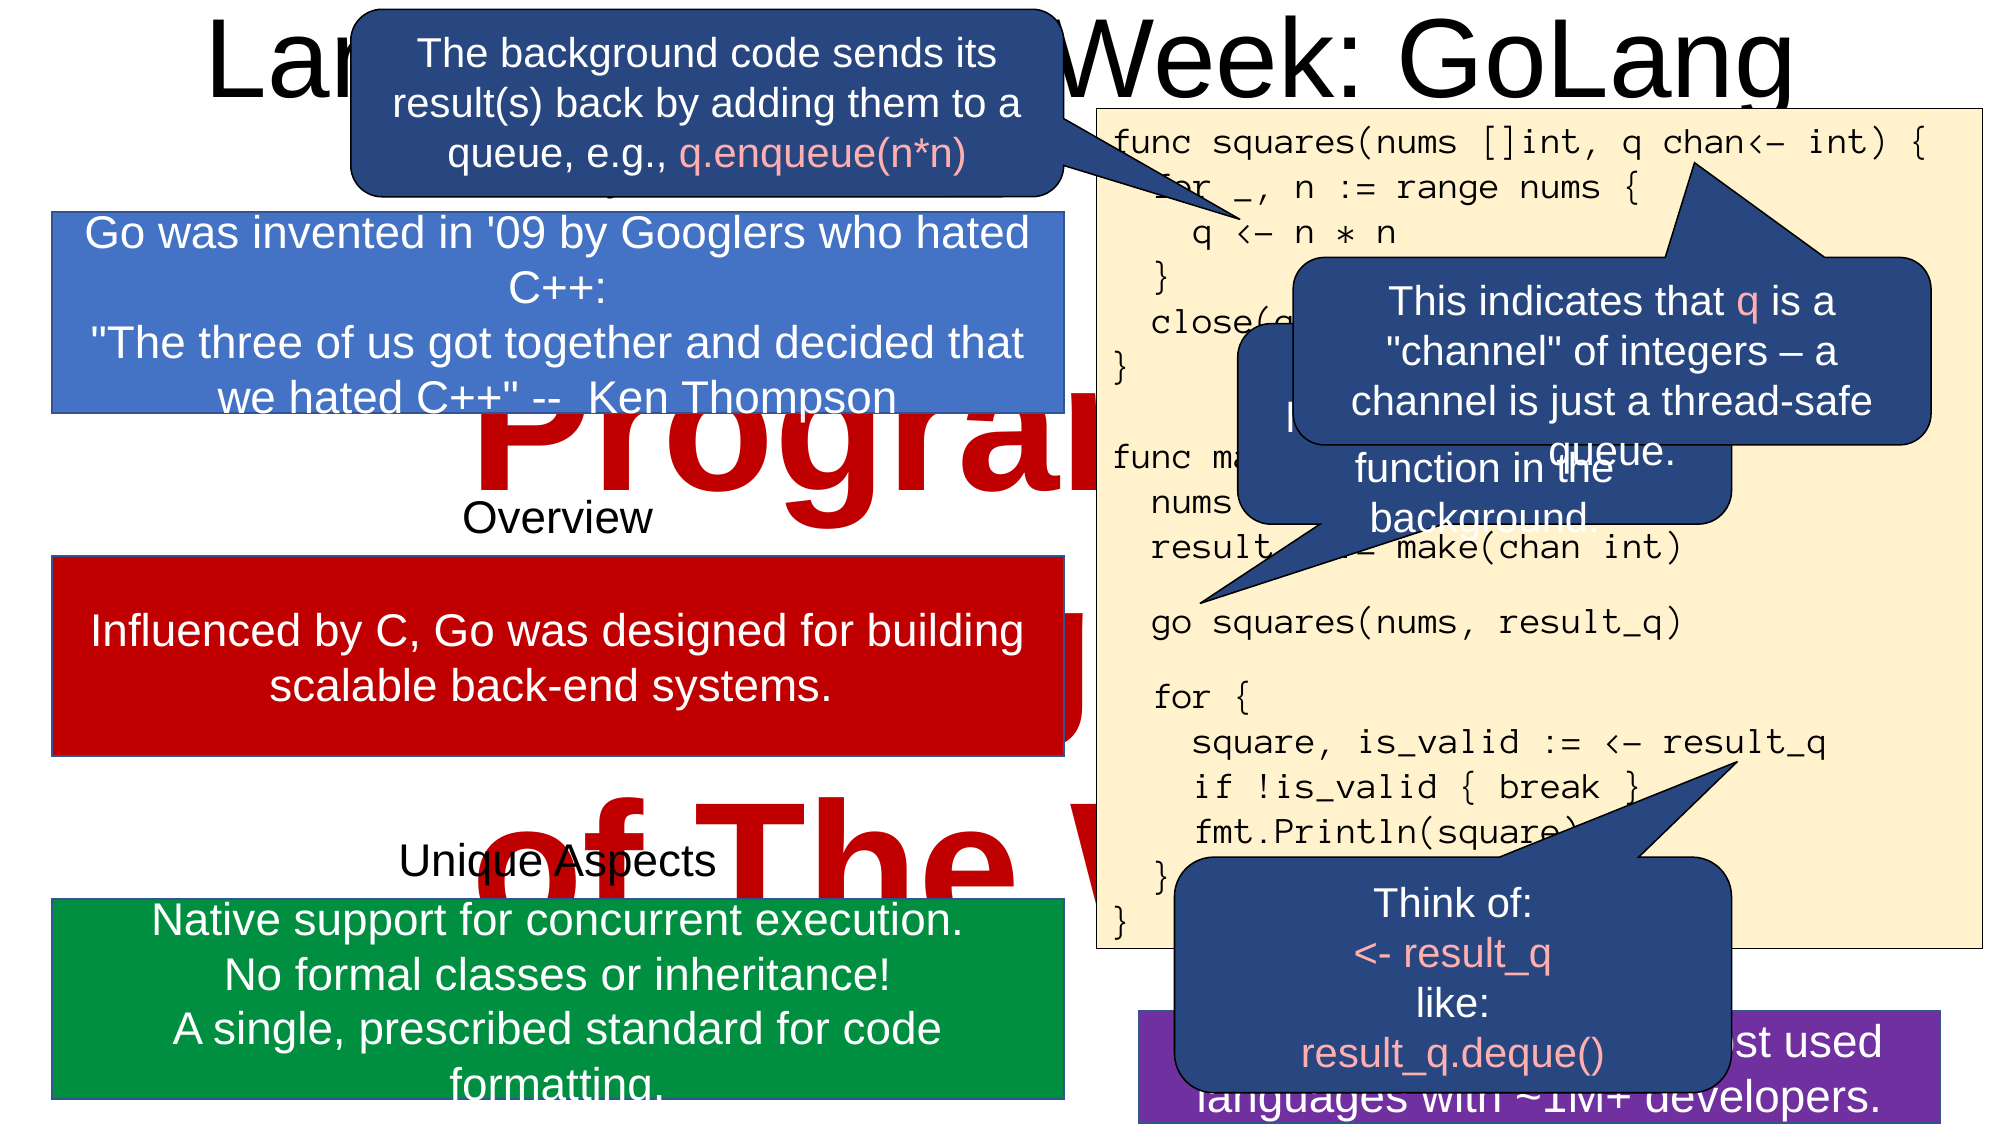

Language of the Week: GoLang
The background code sends its result(s) back by adding them to a queue, e.g., q.enqueue(n*n)

func squares(nums []int, q chan<- int) {
  for _, n := range nums {
    q <- n * n
  }
  close(q)       // close channel
}

func main() {
  nums := []int{1, 2, 3, 4, 5}
  result_q := make(chan int)

  go squares(nums, result_q)

  for {
    square, is_valid := <- result_q
    if !is_valid { break }
    fmt.Println(square)
  }
}
History
Go was invented in '09 by Googlers who hated C++:
"The three of us got together and decided that we hated C++" --  Ken Thompson
This indicates that q is a "channel" of integers – a channel is just a thread-safe queue.
Programming Language of The Week
The go keyword launches the squares function in the background.
Overview
Influenced by C, Go was designed for building scalable back-end systems.
Unique Aspects
Native support for concurrent execution.
No formal classes or inheritance!
A single, prescribed standard for code formatting.
Think of:
<- result_q
like:
result_q.deque()
Impact
Generally in the top-15 most used languages with ~1M+ developers.